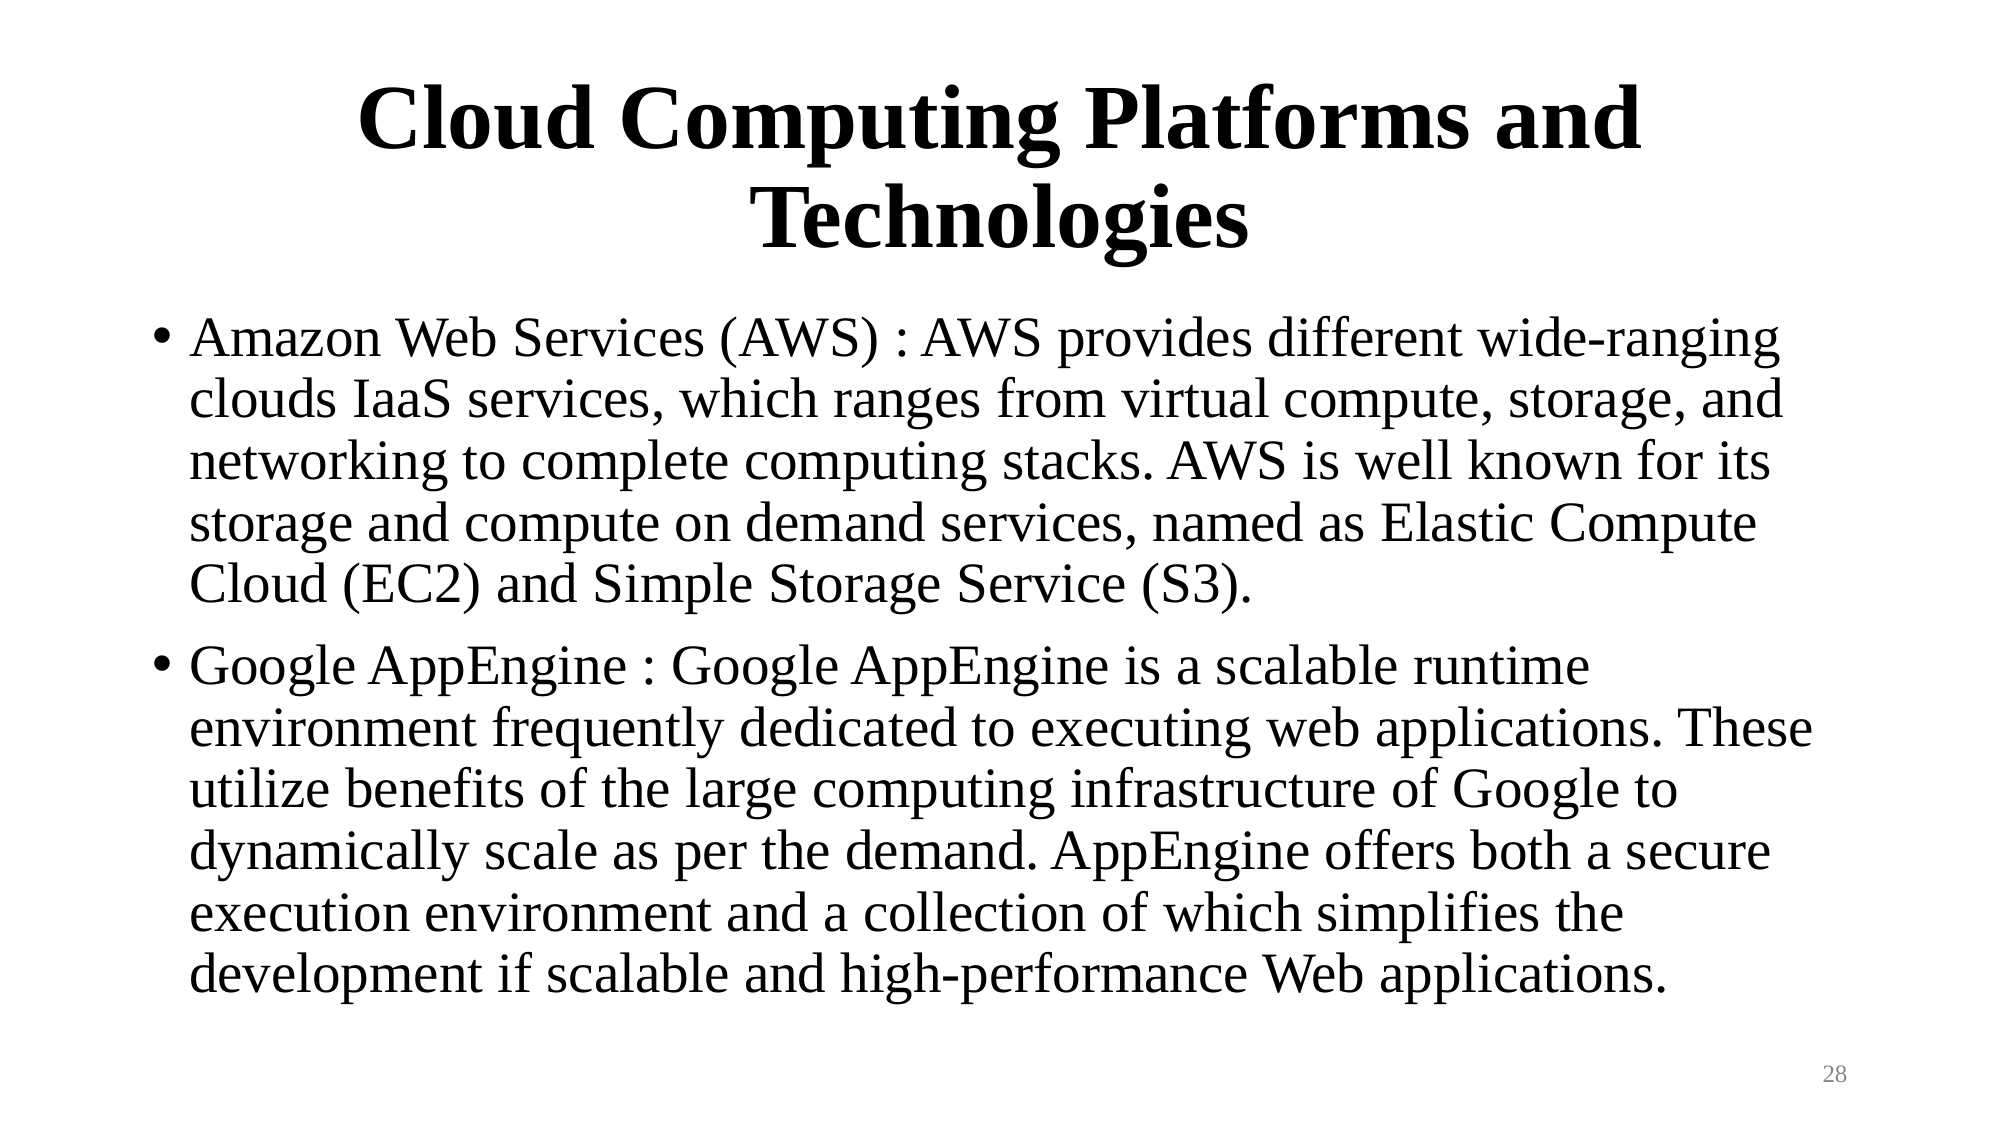

# Cloud Computing Platforms and Technologies
Amazon Web Services (AWS) : AWS provides different wide-ranging clouds IaaS services, which ranges from virtual compute, storage, and networking to complete computing stacks. AWS is well known for its storage and compute on demand services, named as Elastic Compute Cloud (EC2) and Simple Storage Service (S3).
Google AppEngine : Google AppEngine is a scalable runtime environment frequently dedicated to executing web applications. These utilize benefits of the large computing infrastructure of Google to dynamically scale as per the demand. AppEngine offers both a secure execution environment and a collection of which simplifies the development if scalable and high-performance Web applications.
28